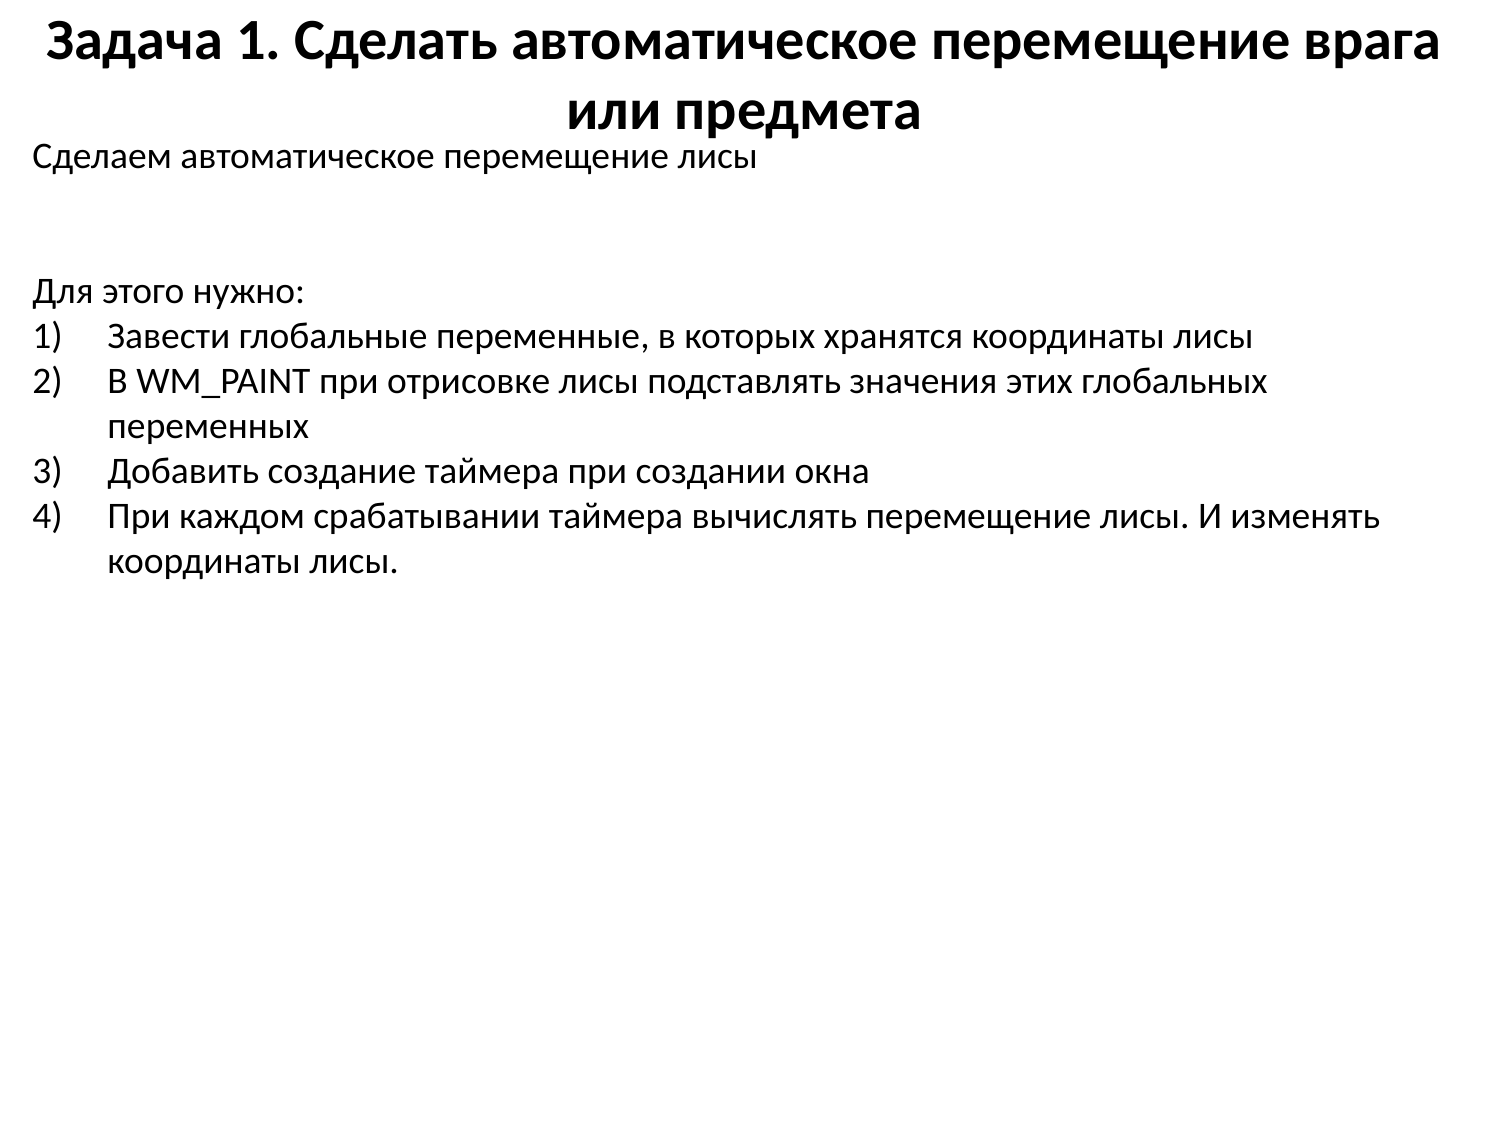

# Задача 1. Сделать автоматическое перемещение врага или предмета
Сделаем автоматическое перемещение лисы

Для этого нужно:
Завести глобальные переменные, в которых хранятся координаты лисы
В WM_PAINT при отрисовке лисы подставлять значения этих глобальных переменных
Добавить создание таймера при создании окна
При каждом срабатывании таймера вычислять перемещение лисы. И изменять координаты лисы.